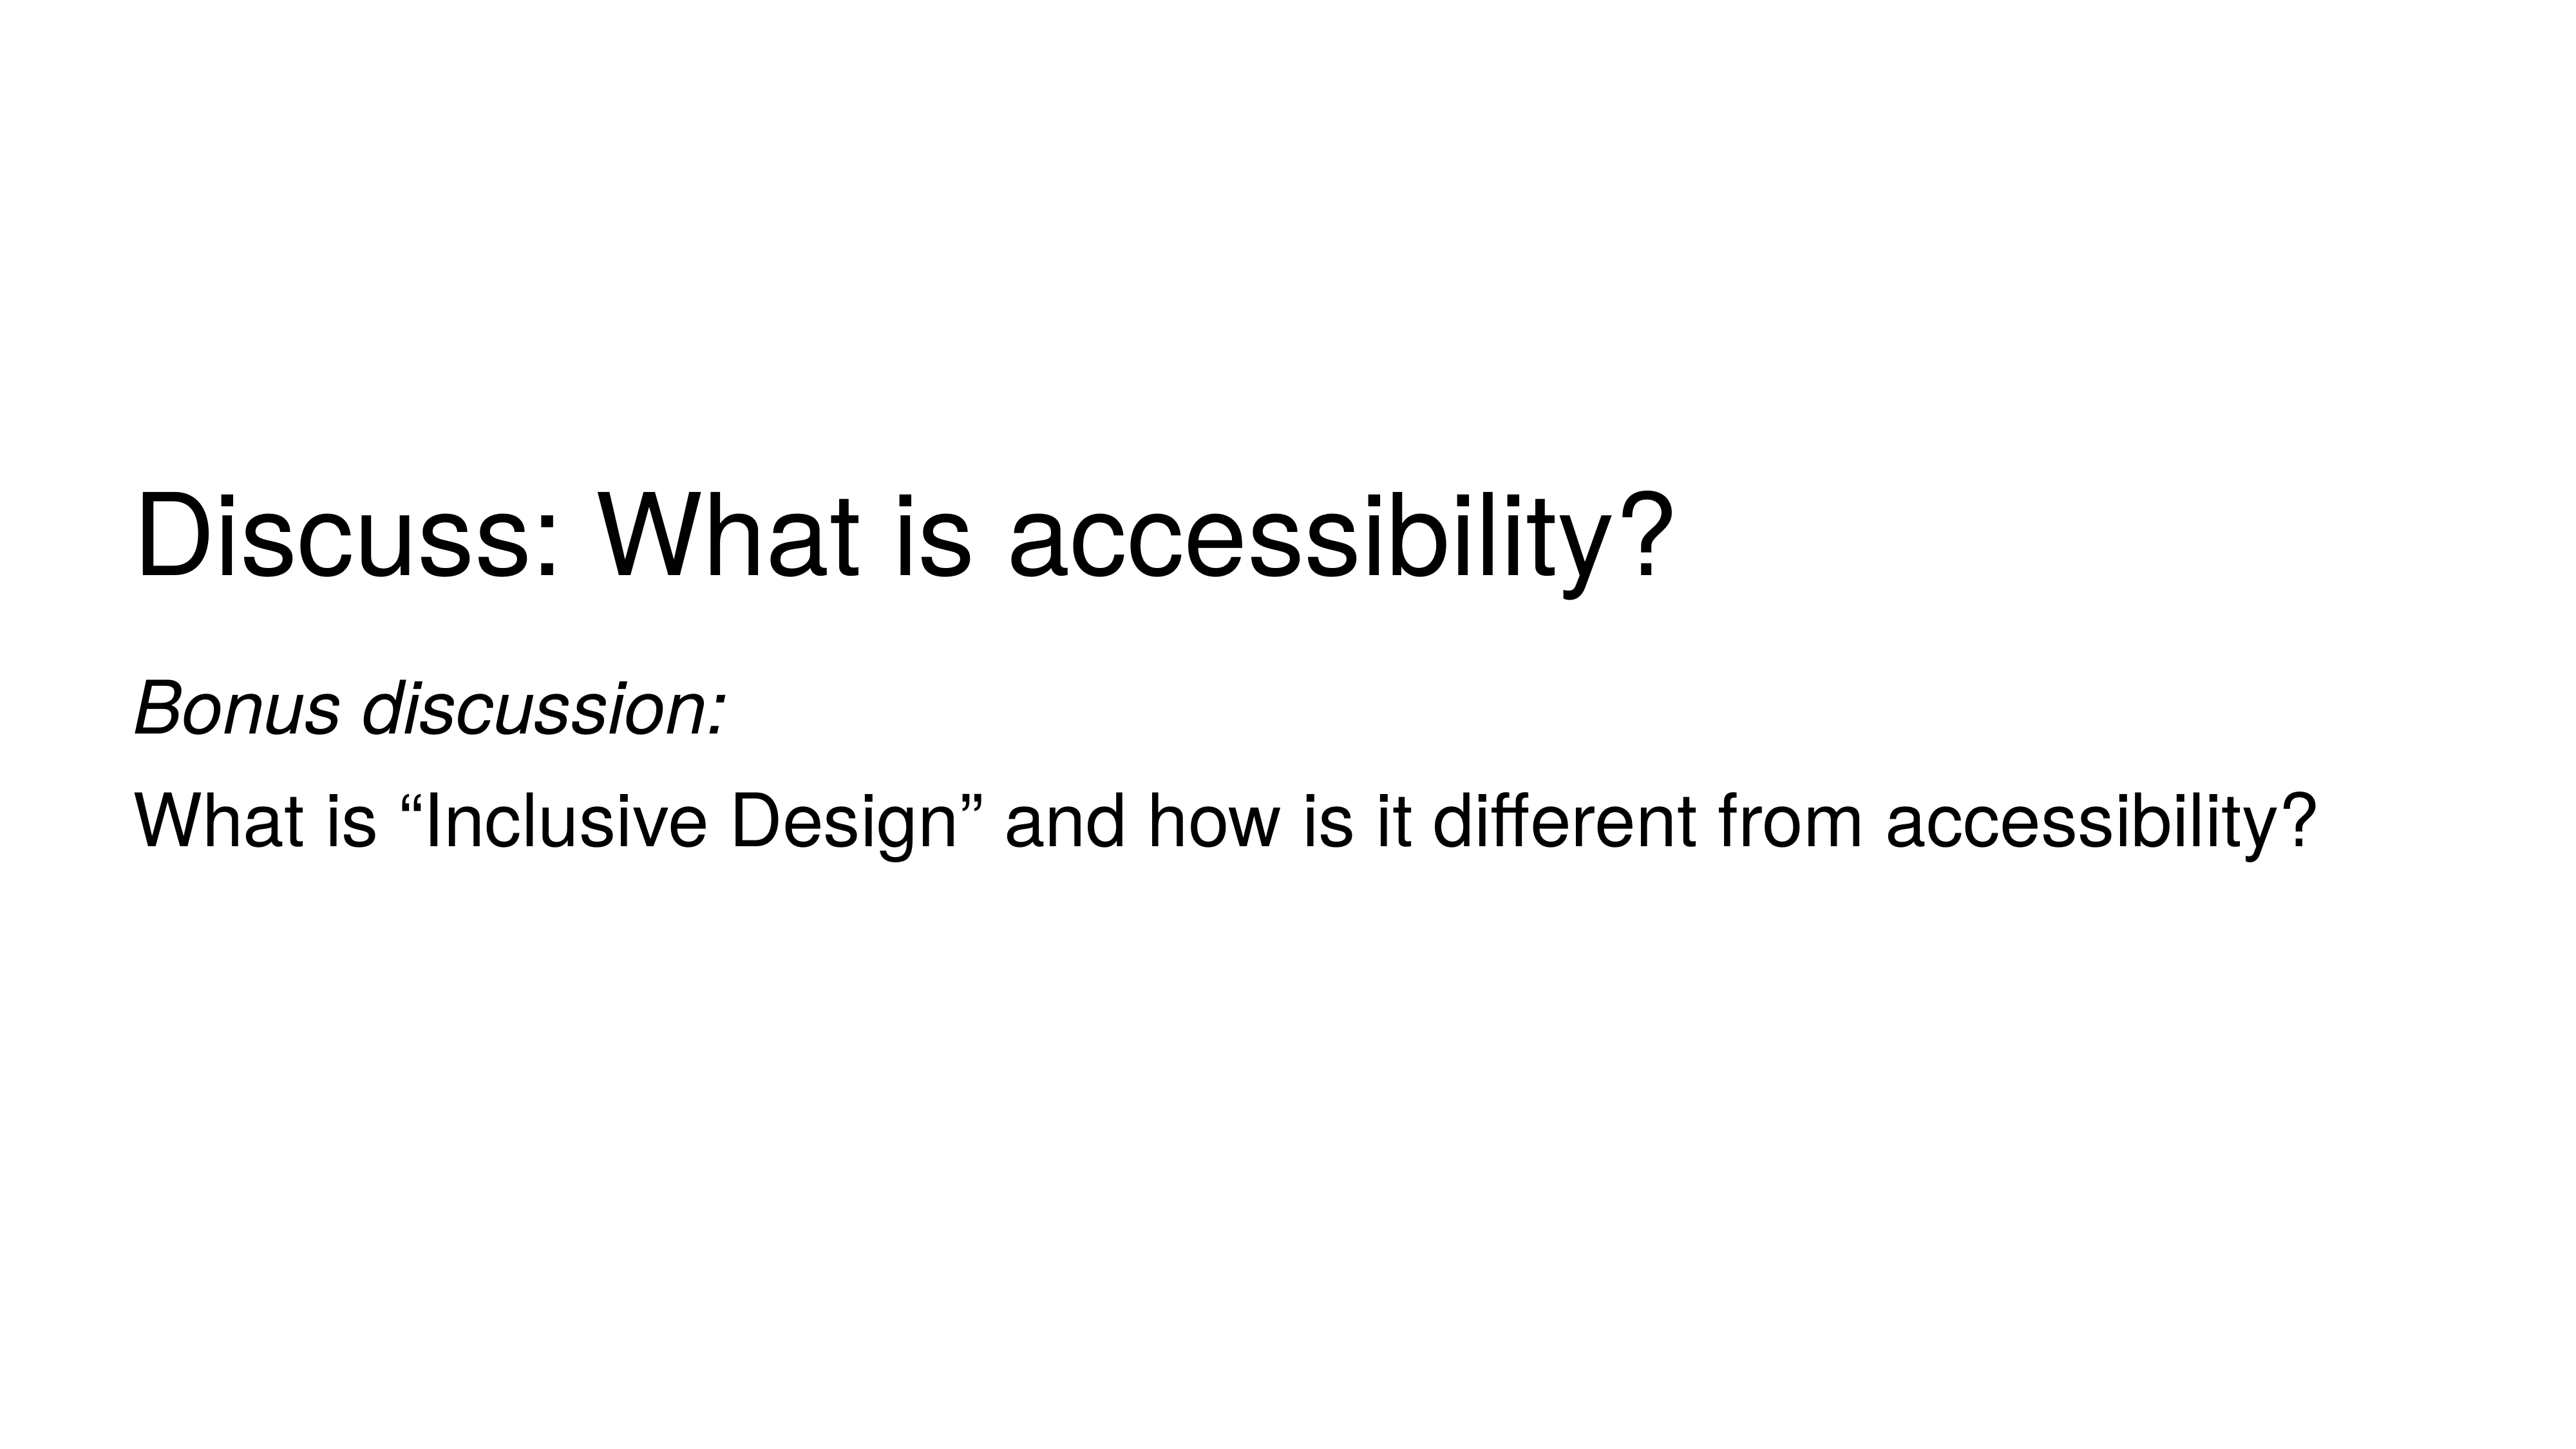

# Discuss: What is accessibility?
Bonus discussion:
What is “Inclusive Design” and how is it different from accessibility?